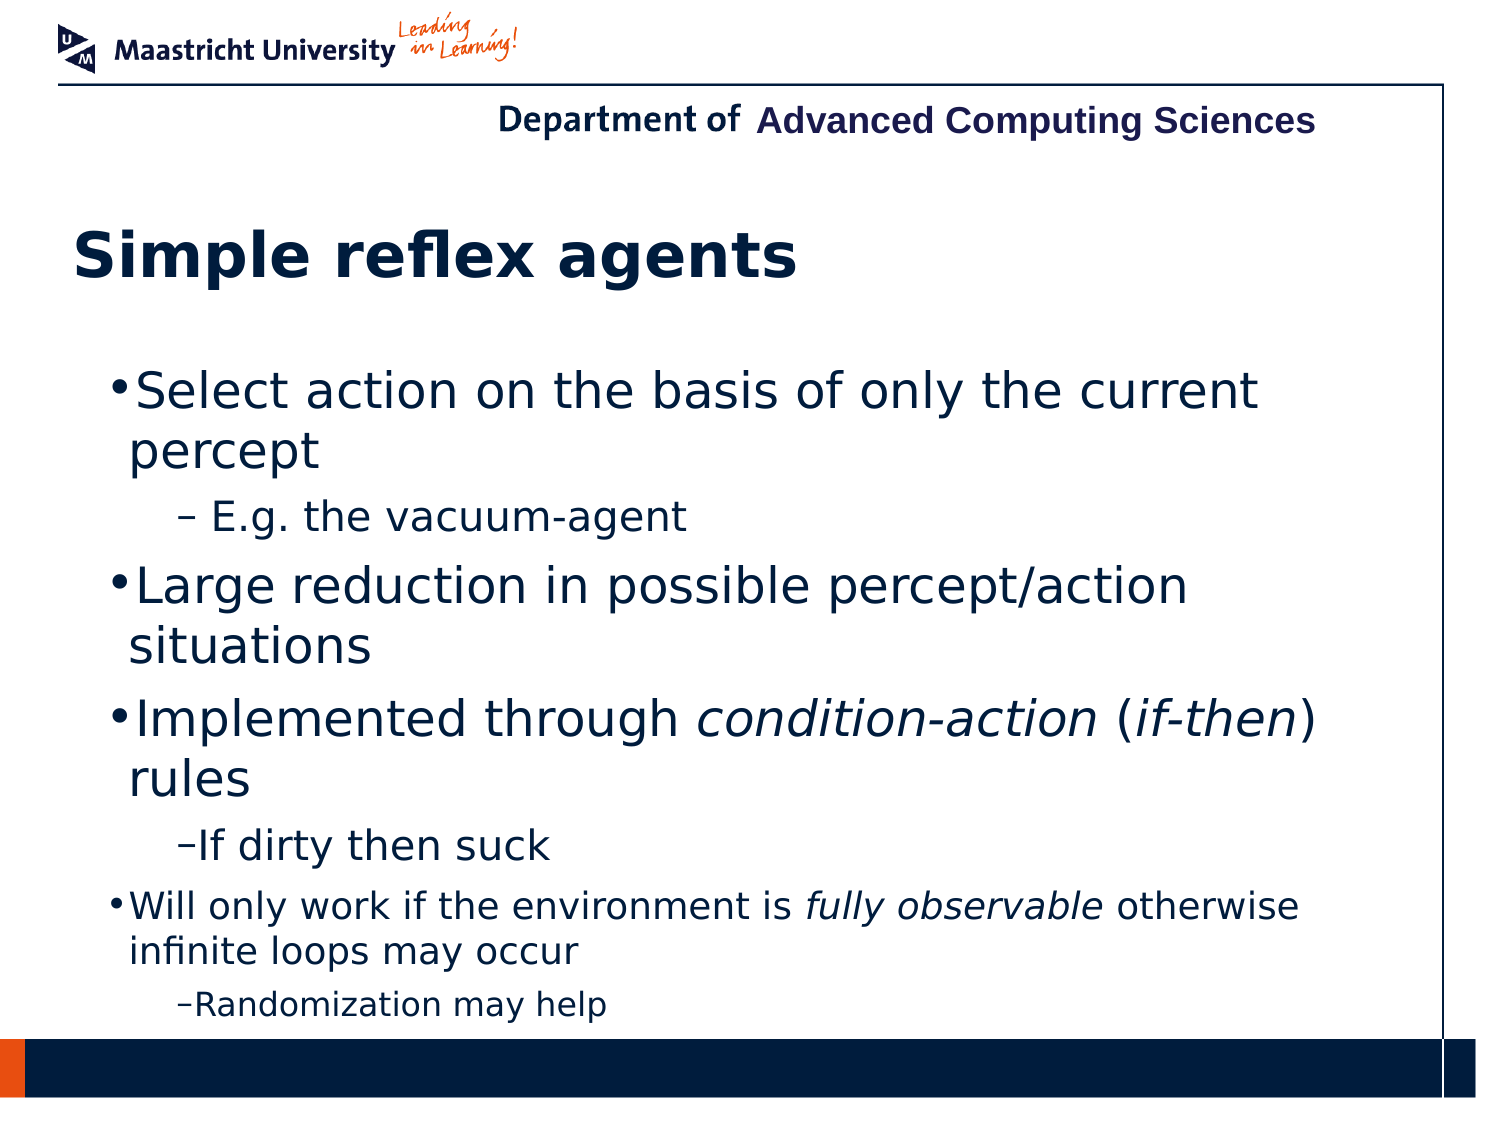

# Simple reflex agents
Select action on the basis of only the current percept
 E.g. the vacuum‐agent
Large reduction in possible percept/action situations
Implemented through condition‐action (if-then) rules
If dirty then suck
Will only work if the environment is fully observable otherwise infinite loops may occur
Randomization may help